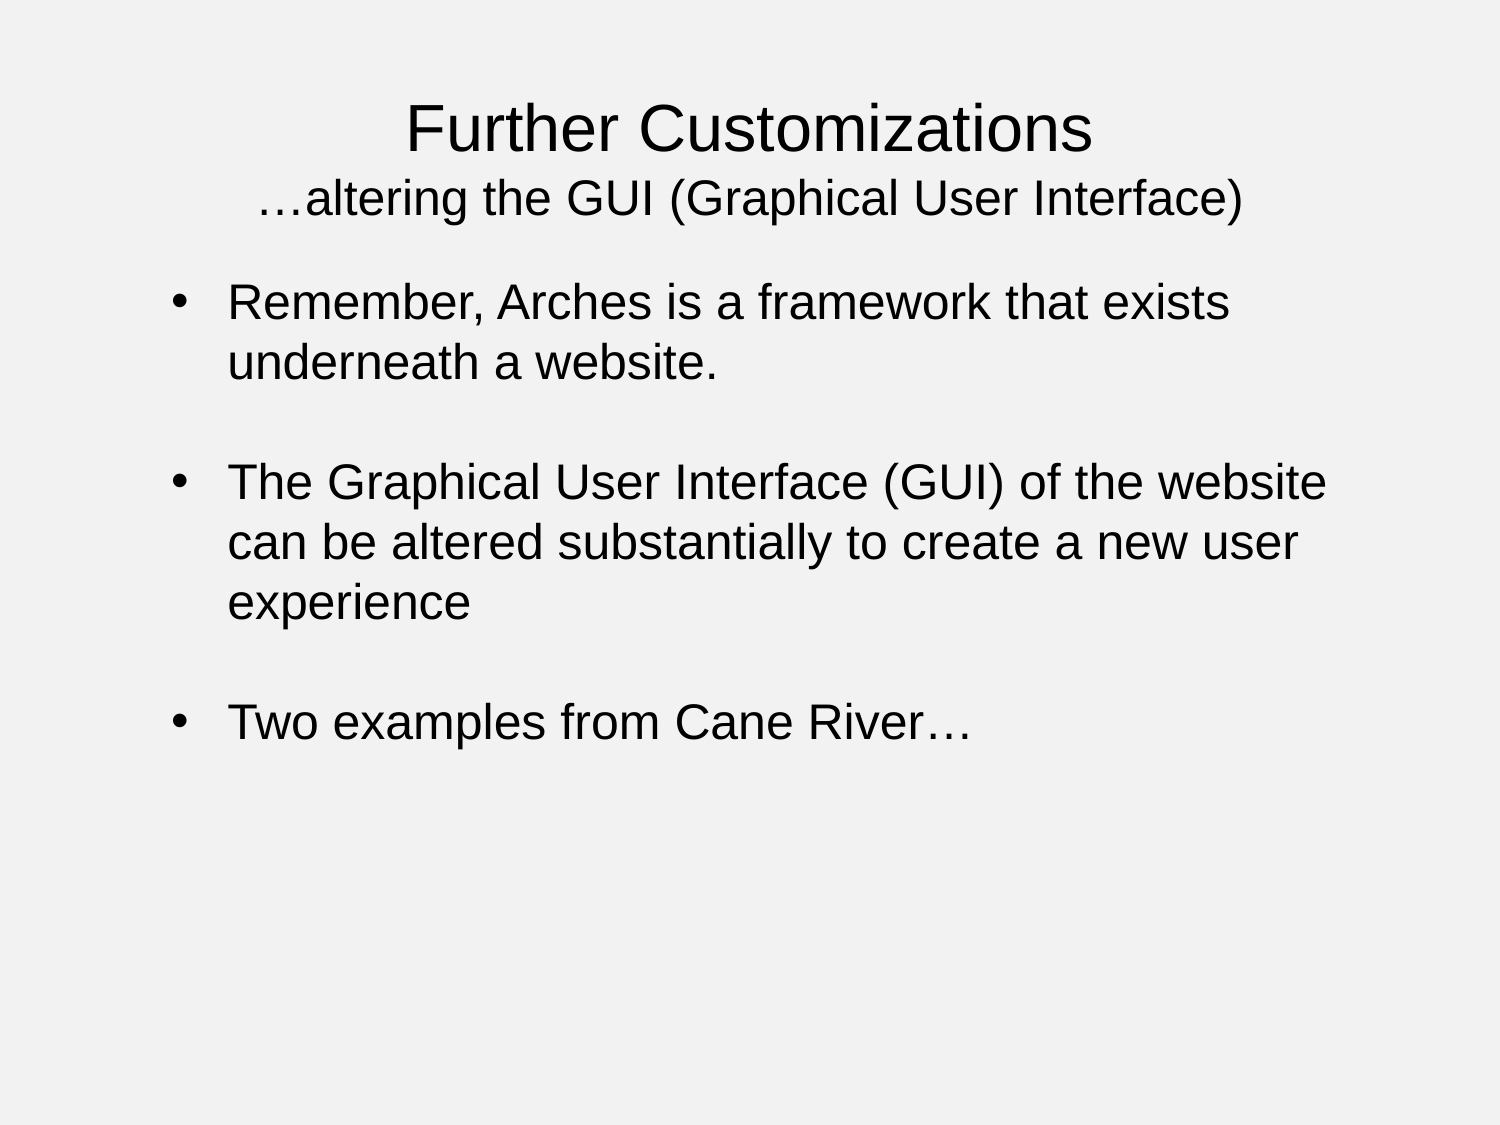

Further Customizations
…altering the GUI (Graphical User Interface)
Remember, Arches is a framework that exists underneath a website.

The Graphical User Interface (GUI) of the website can be altered substantially to create a new user experience

Two examples from Cane River…